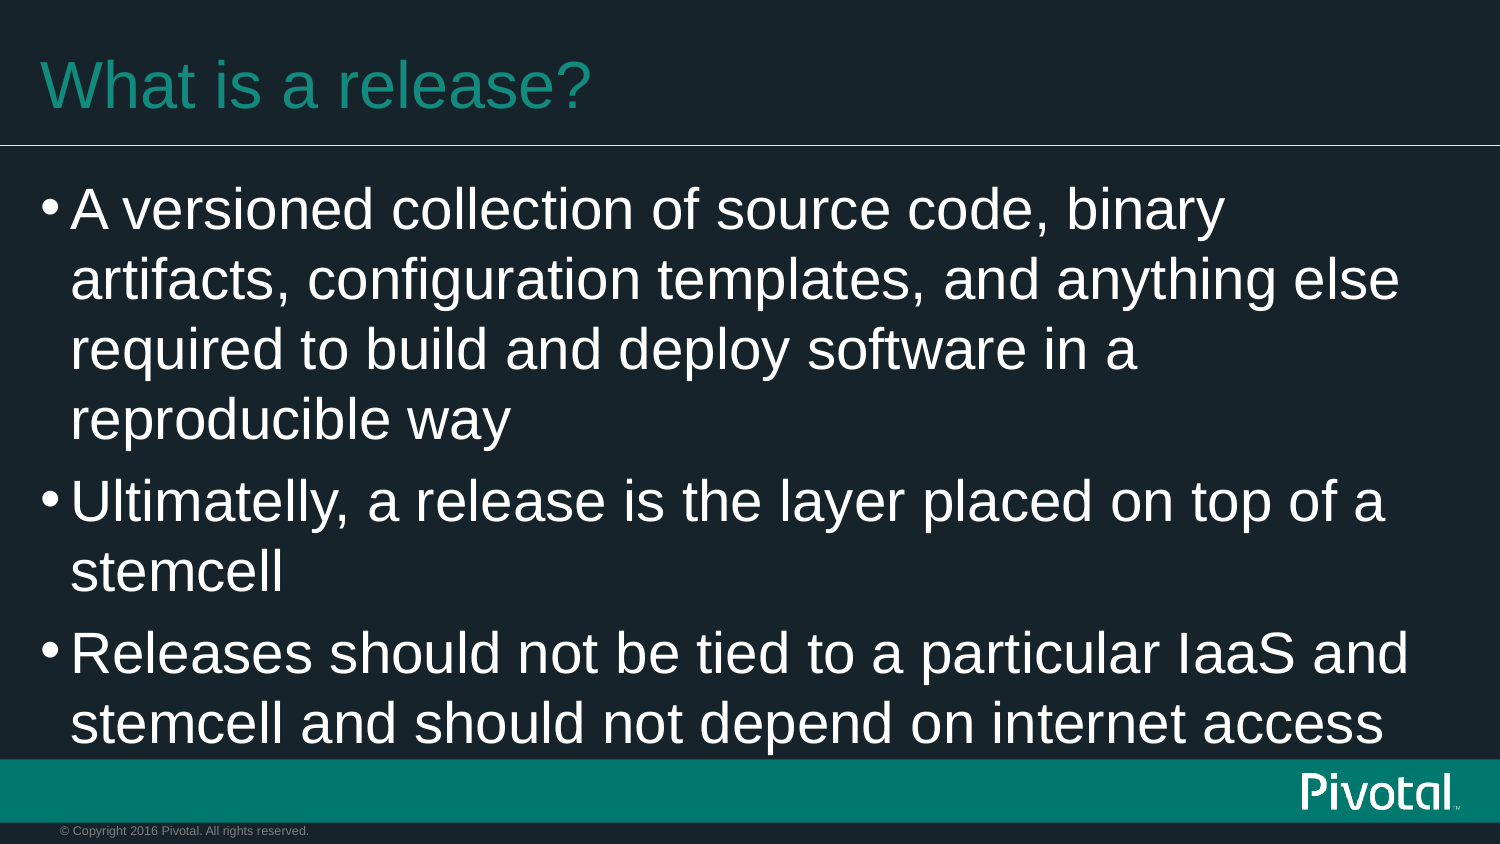

# What is a release?
A versioned collection of source code, binary artifacts, configuration templates, and anything else required to build and deploy software in a reproducible way
Ultimatelly, a release is the layer placed on top of a stemcell
Releases should not be tied to a particular IaaS and stemcell and should not depend on internet access